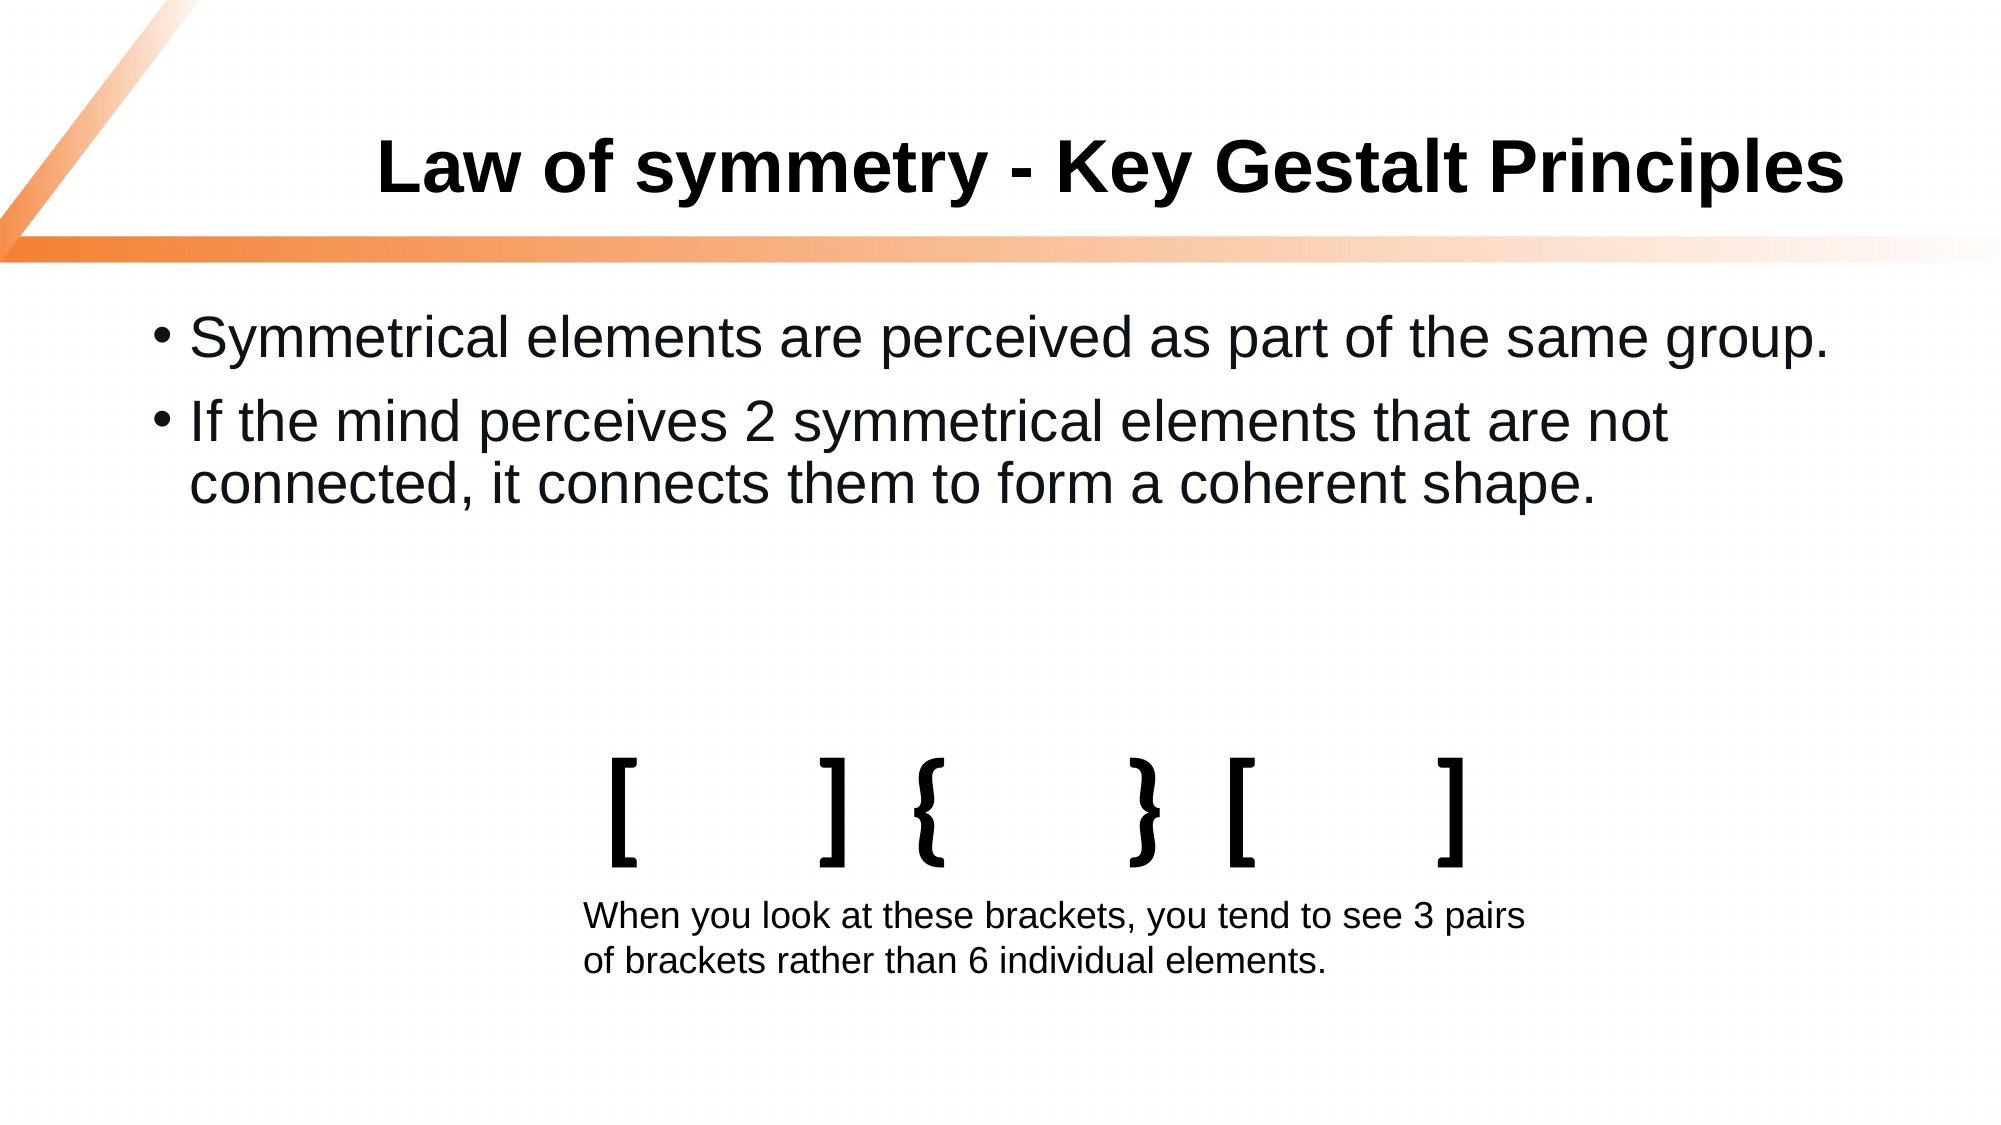

# Law of symmetry - Key Gestalt Principles
Symmetrical elements are perceived as part of the same group.
If the mind perceives 2 symmetrical elements that are not connected, it connects them to form a coherent shape.

[      ]  {      }  [      ]
When you look at these brackets, you tend to see 3 pairs of brackets rather than 6 individual elements.